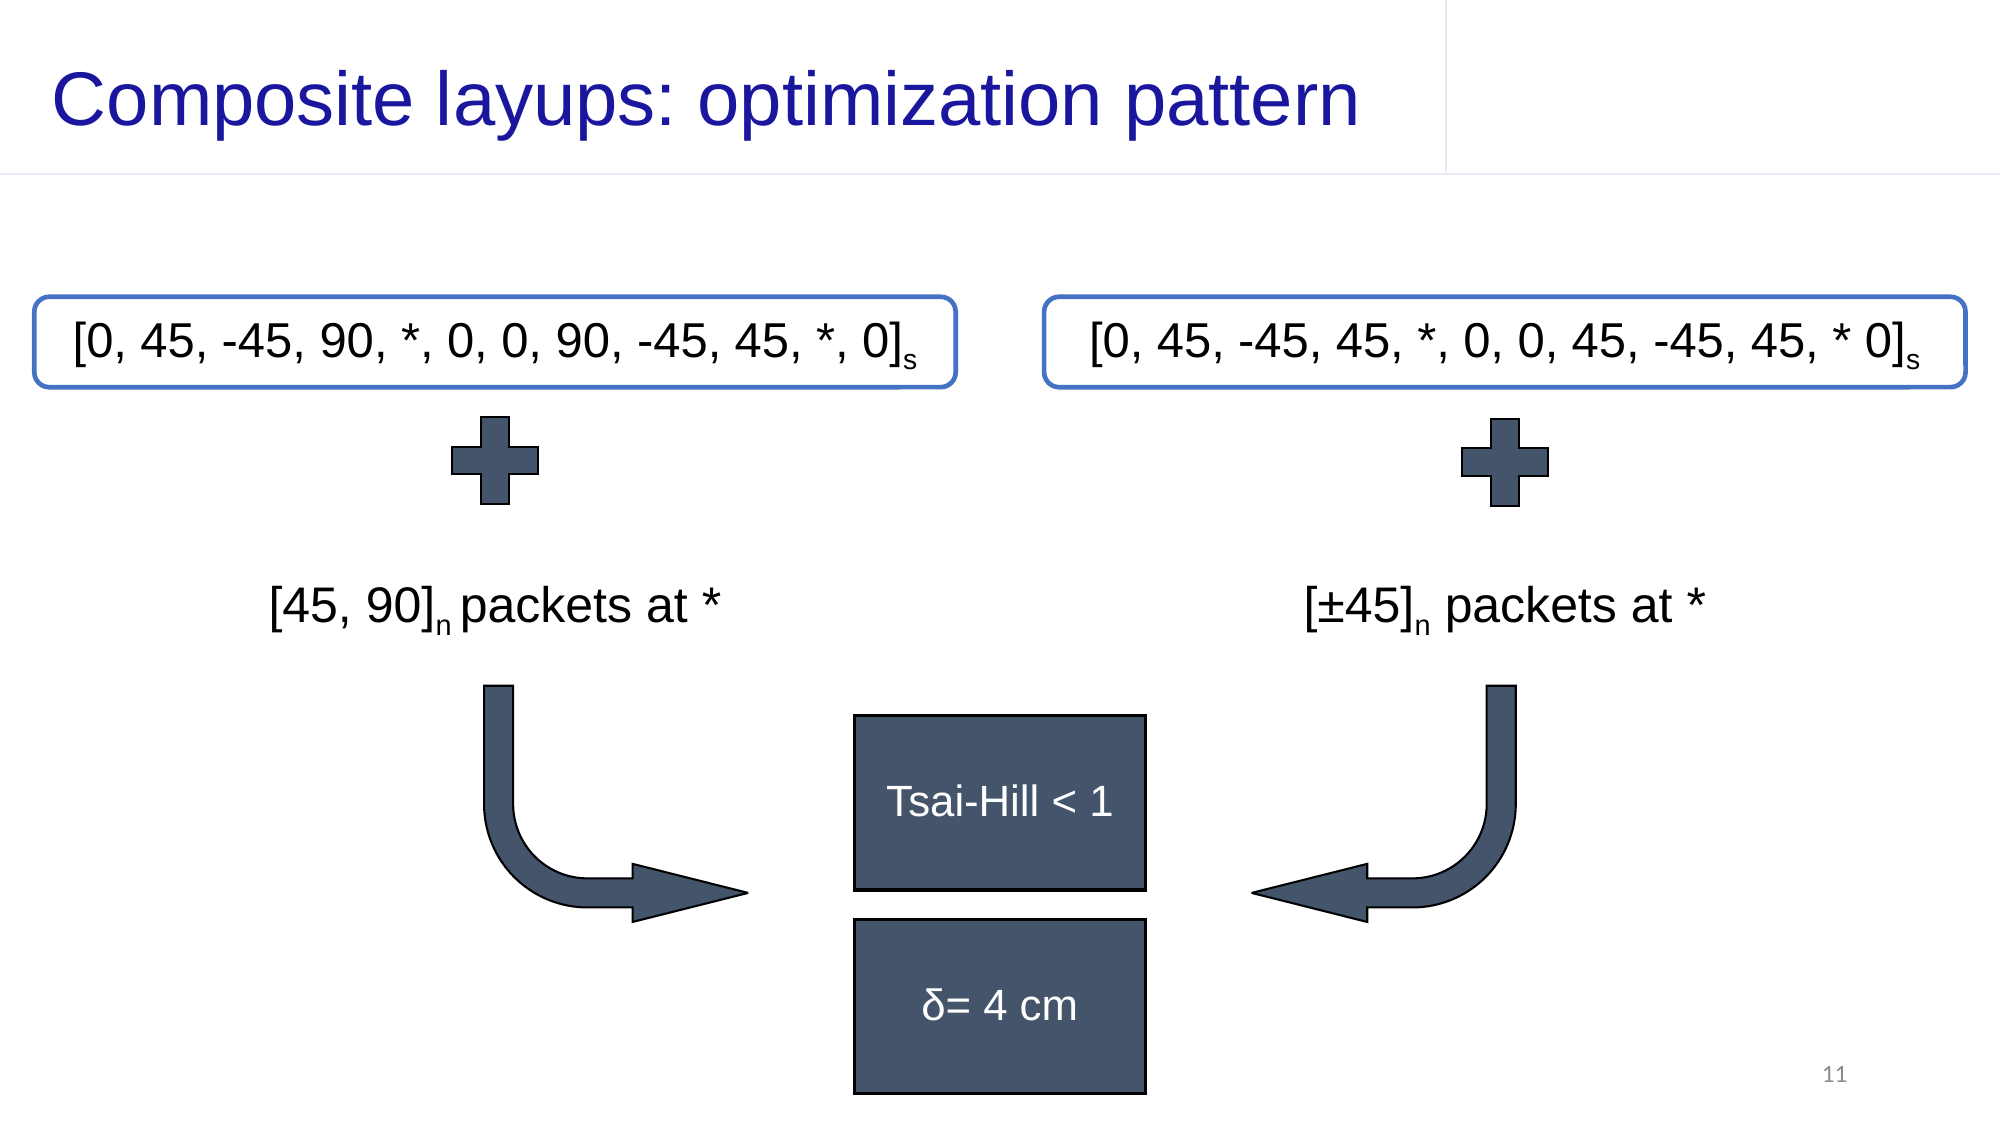

Composite layups: optimization pattern
[0, 45, -45, 45, *, 0, 0, 45, -45, 45, * 0]s
[0, 45, -45, 90, *, 0, 0, 90, -45, 45, *, 0]s

[45, 90]n packets at *
[±45]n packets at *

Tsai-Hill < 1
δ= 4 cm
11